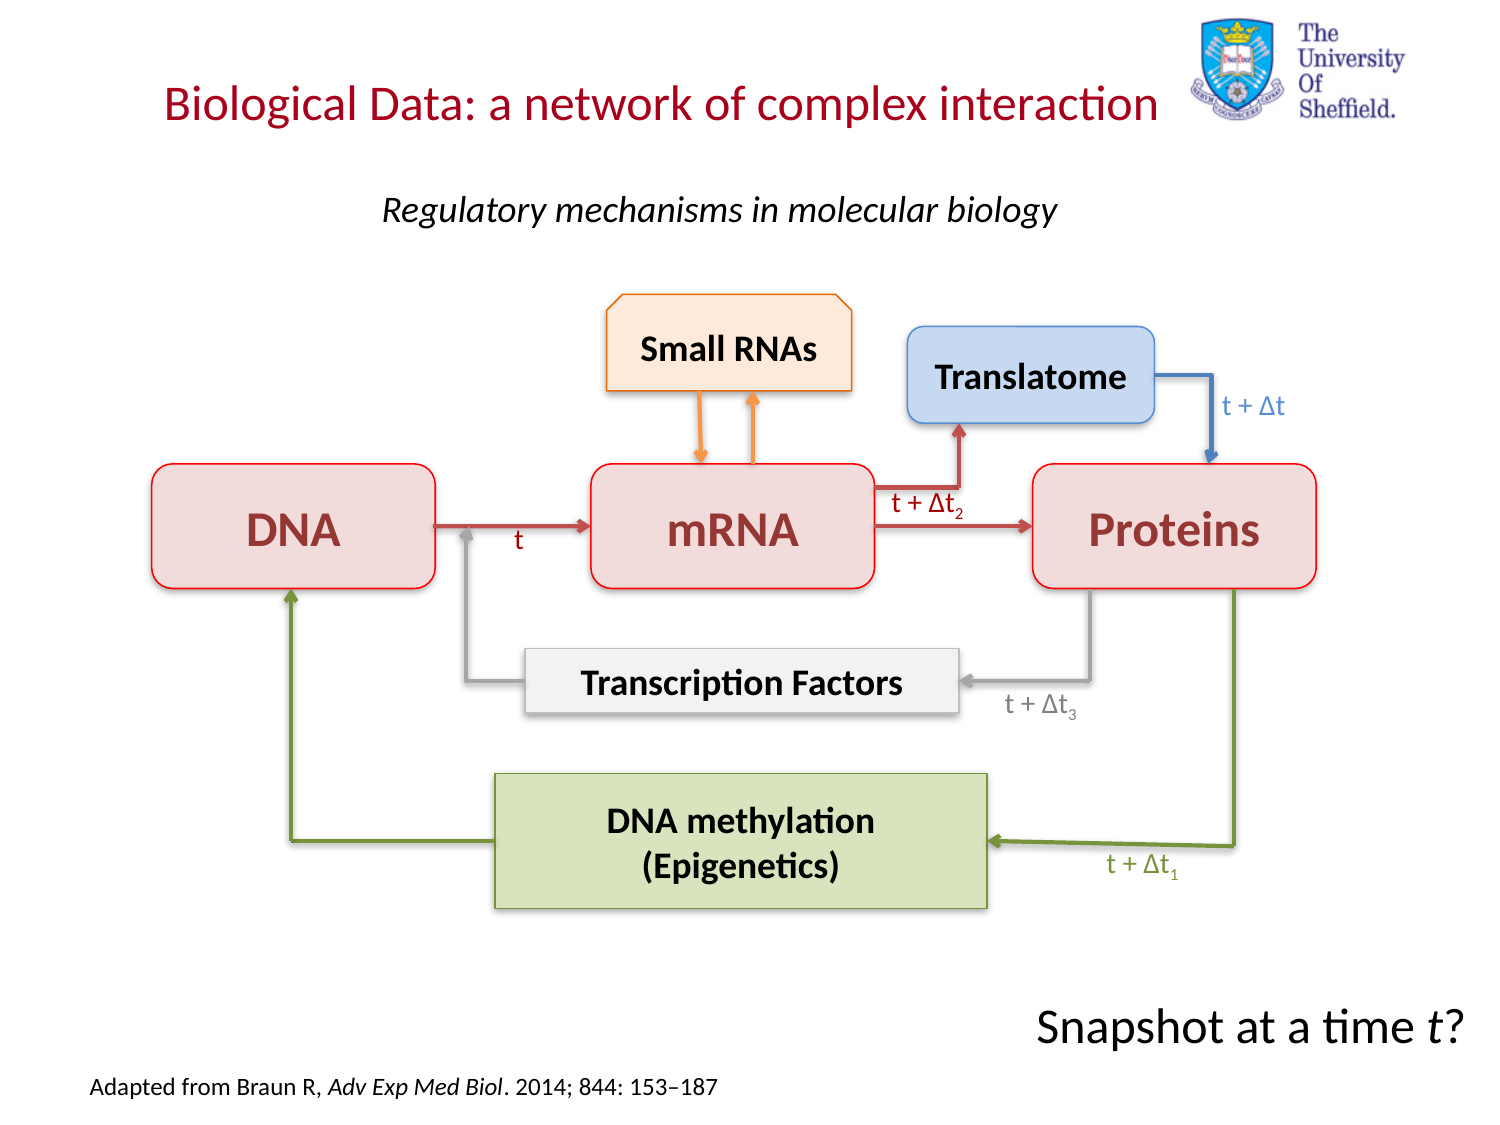

# Biological Data: a network of complex interaction
Regulatory mechanisms in molecular biology
Small RNAs
Translatome
t + Δt
DNA
mRNA
Proteins
t + Δt2
t
Transcription Factors
t + Δt3
DNA methylation
(Epigenetics)
t + Δt1
Snapshot at a time t?
Adapted from Braun R, Adv Exp Med Biol. 2014; 844: 153–187